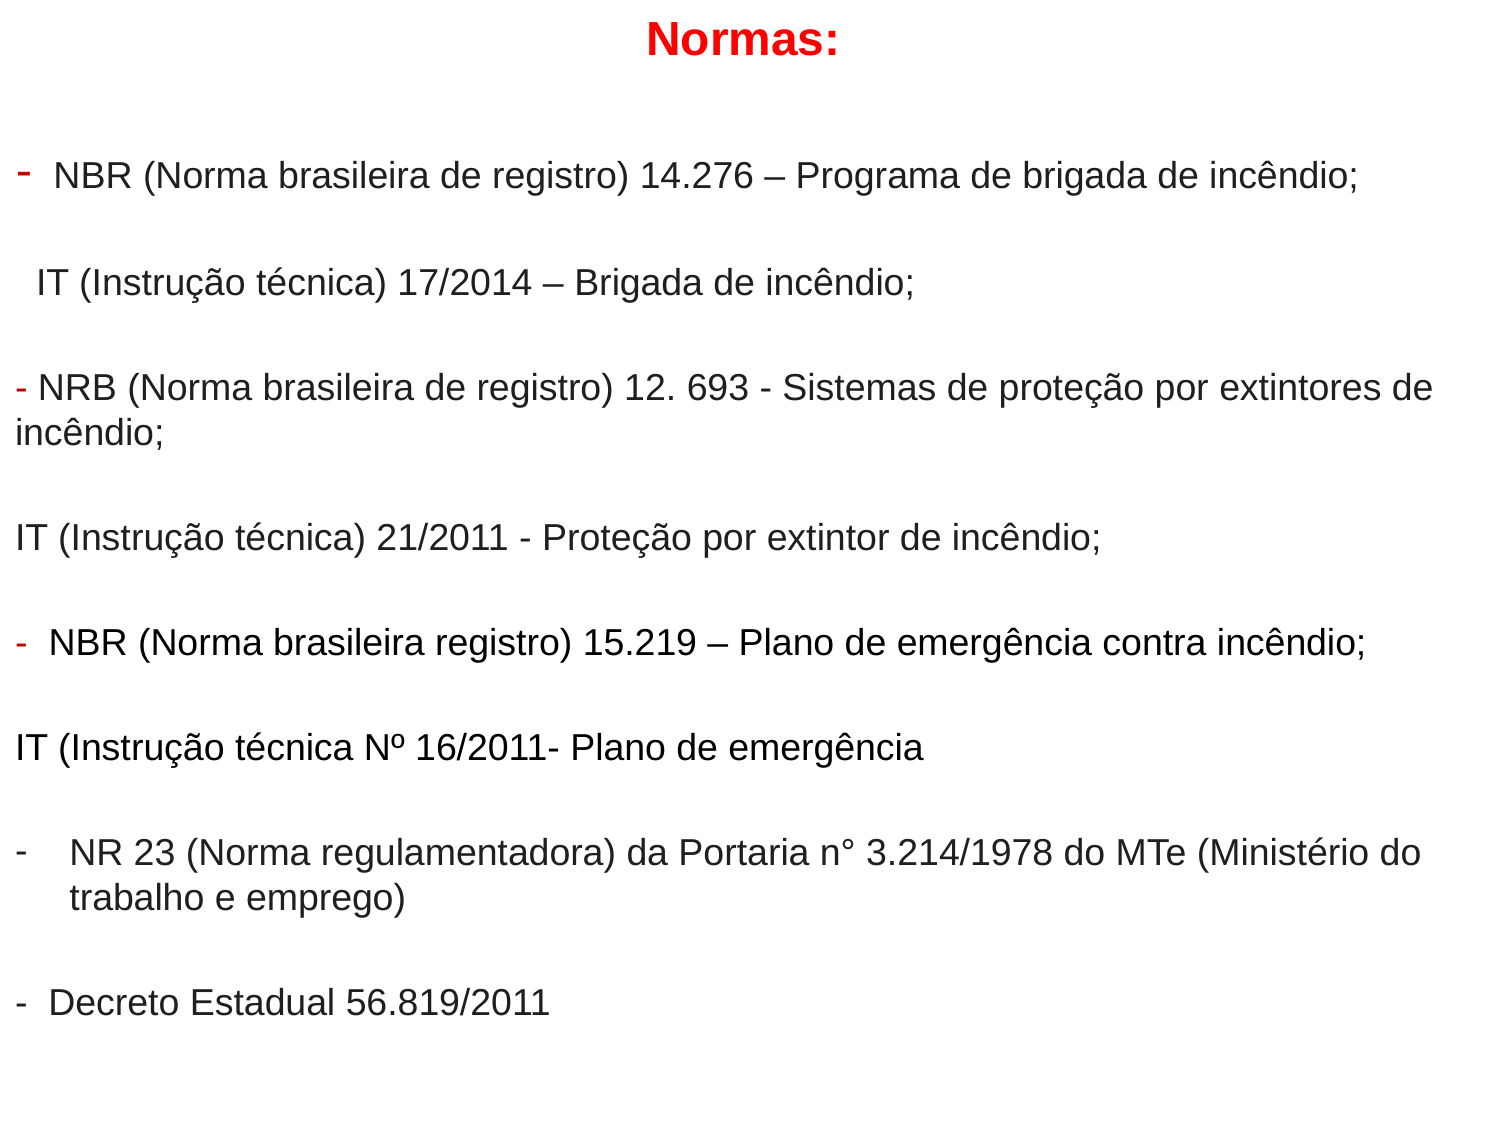

Normas:

-  NBR (Norma brasileira de registro) 14.276 – Programa de brigada de incêndio;

  IT (Instrução técnica) 17/2014 – Brigada de incêndio;

- NRB (Norma brasileira de registro) 12. 693 - Sistemas de proteção por extintores de incêndio;

IT (Instrução técnica) 21/2011 - Proteção por extintor de incêndio;

-  NBR (Norma brasileira registro) 15.219 – Plano de emergência contra incêndio;

IT (Instrução técnica Nº 16/2011- Plano de emergência

NR 23 (Norma regulamentadora) da Portaria n° 3.214/1978 do MTe (Ministério do trabalho e emprego)

-  Decreto Estadual 56.819/2011